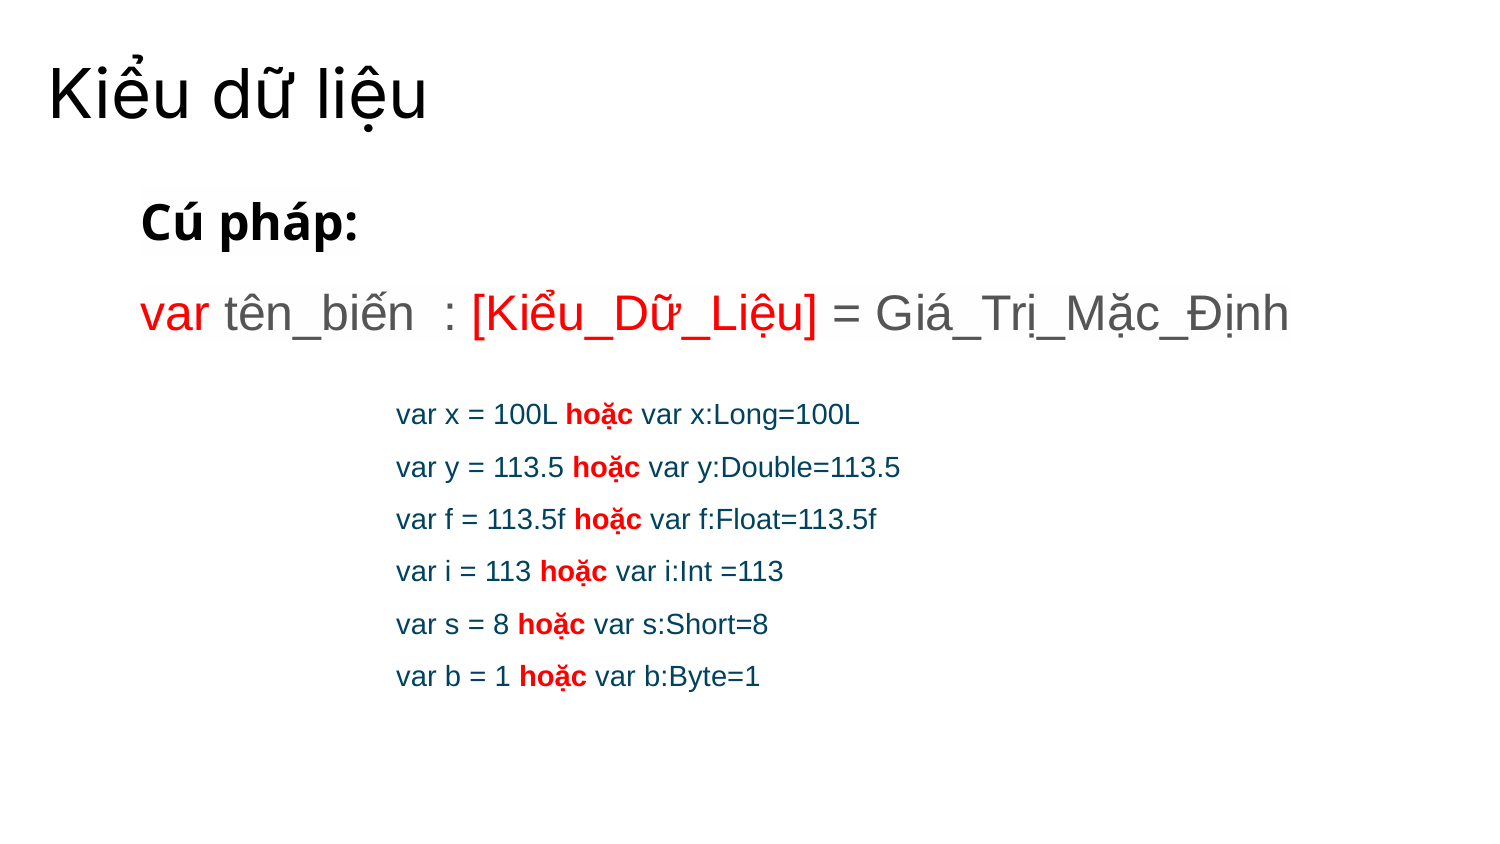

# Kiểu dữ liệu
Cú pháp:
var tên_biến  : [Kiểu_Dữ_Liệu] = Giá_Trị_Mặc_Định
var x = 100L hoặc var x:Long=100L
var y = 113.5 hoặc var y:Double=113.5
var f = 113.5f hoặc var f:Float=113.5f
var i = 113 hoặc var i:Int =113
var s = 8 hoặc var s:Short=8
var b = 1 hoặc var b:Byte=1